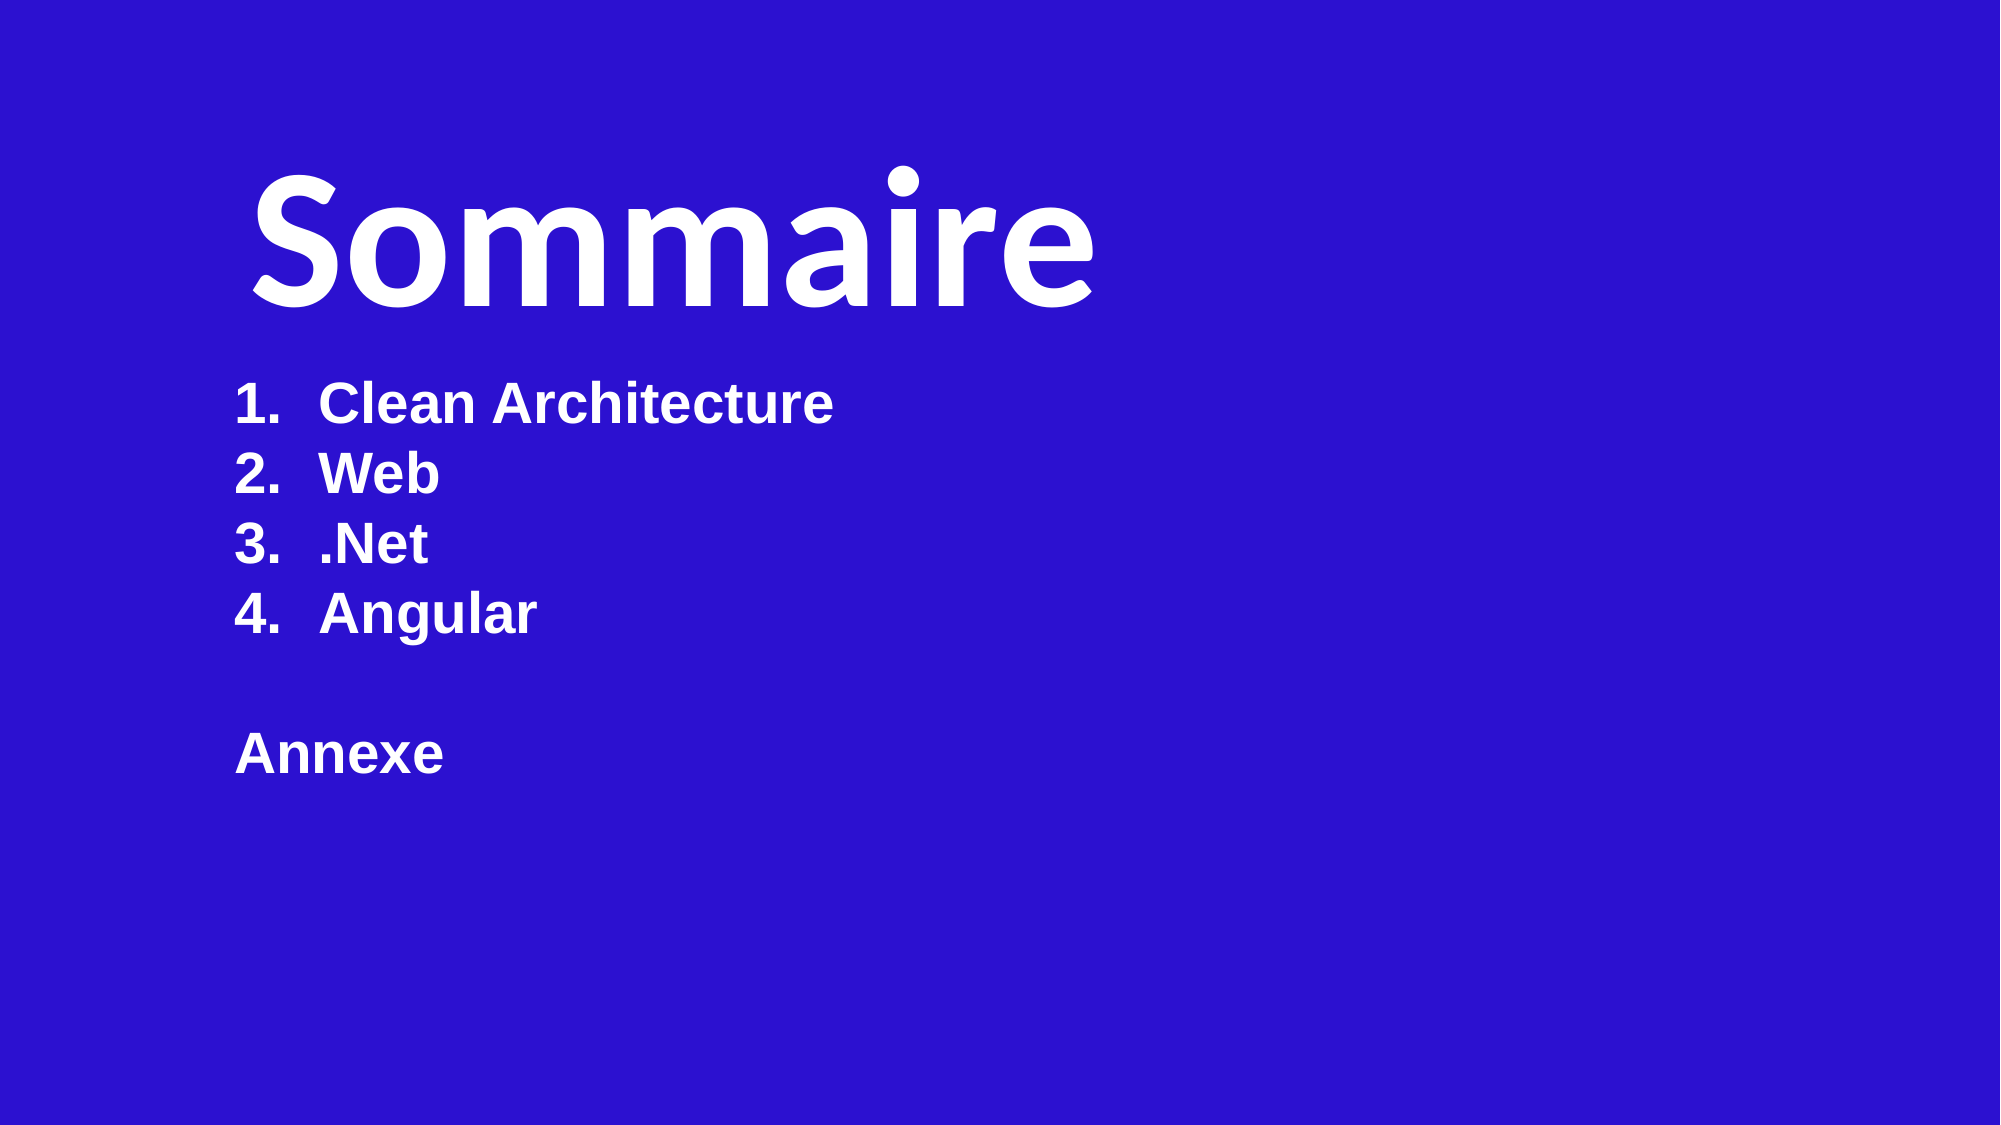

# Sommaire
Clean Architecture
Web
.Net
Angular

Annexe